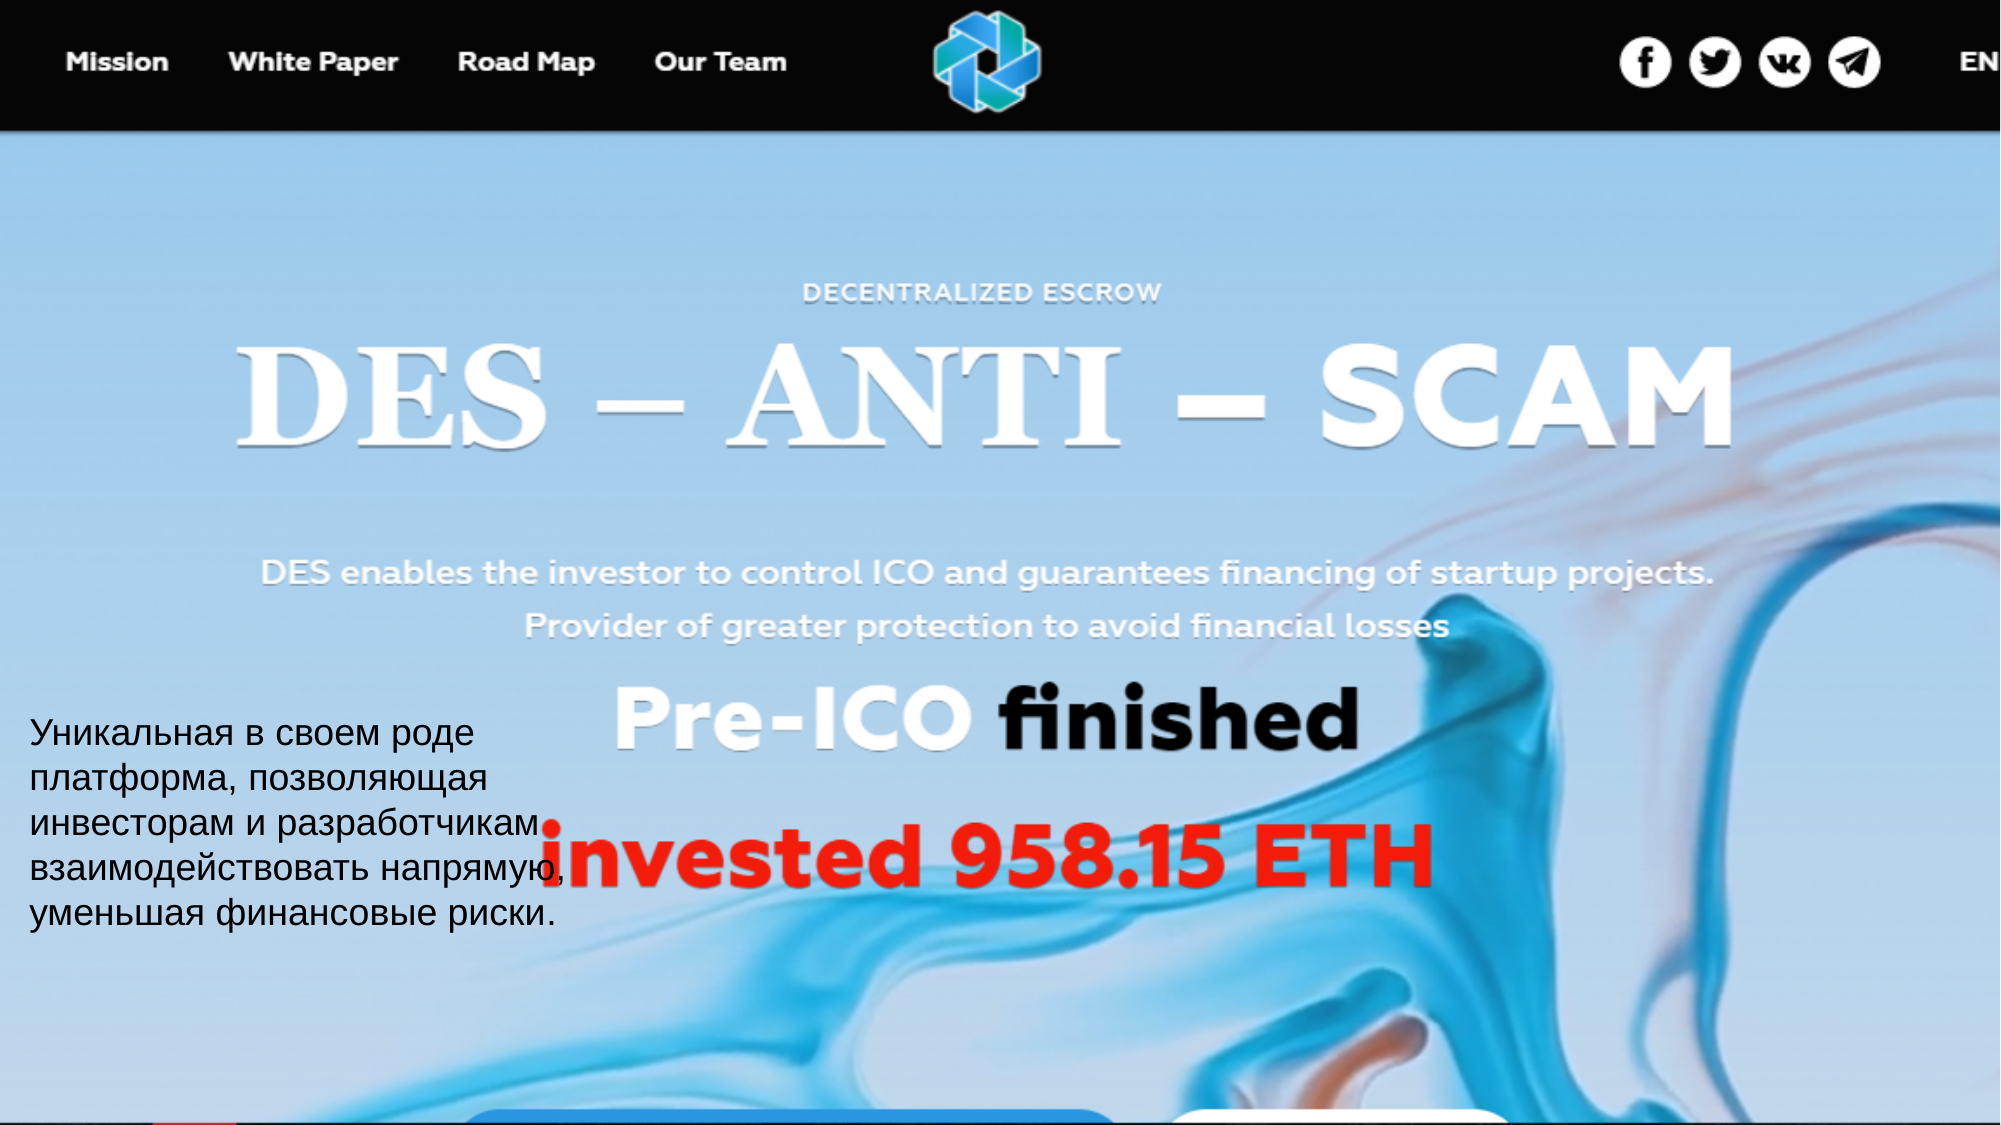

Уникальная в своем роде платформа, позволяющая инвесторам и разработчикам взаимодействовать напрямую, уменьшая финансовые риски.